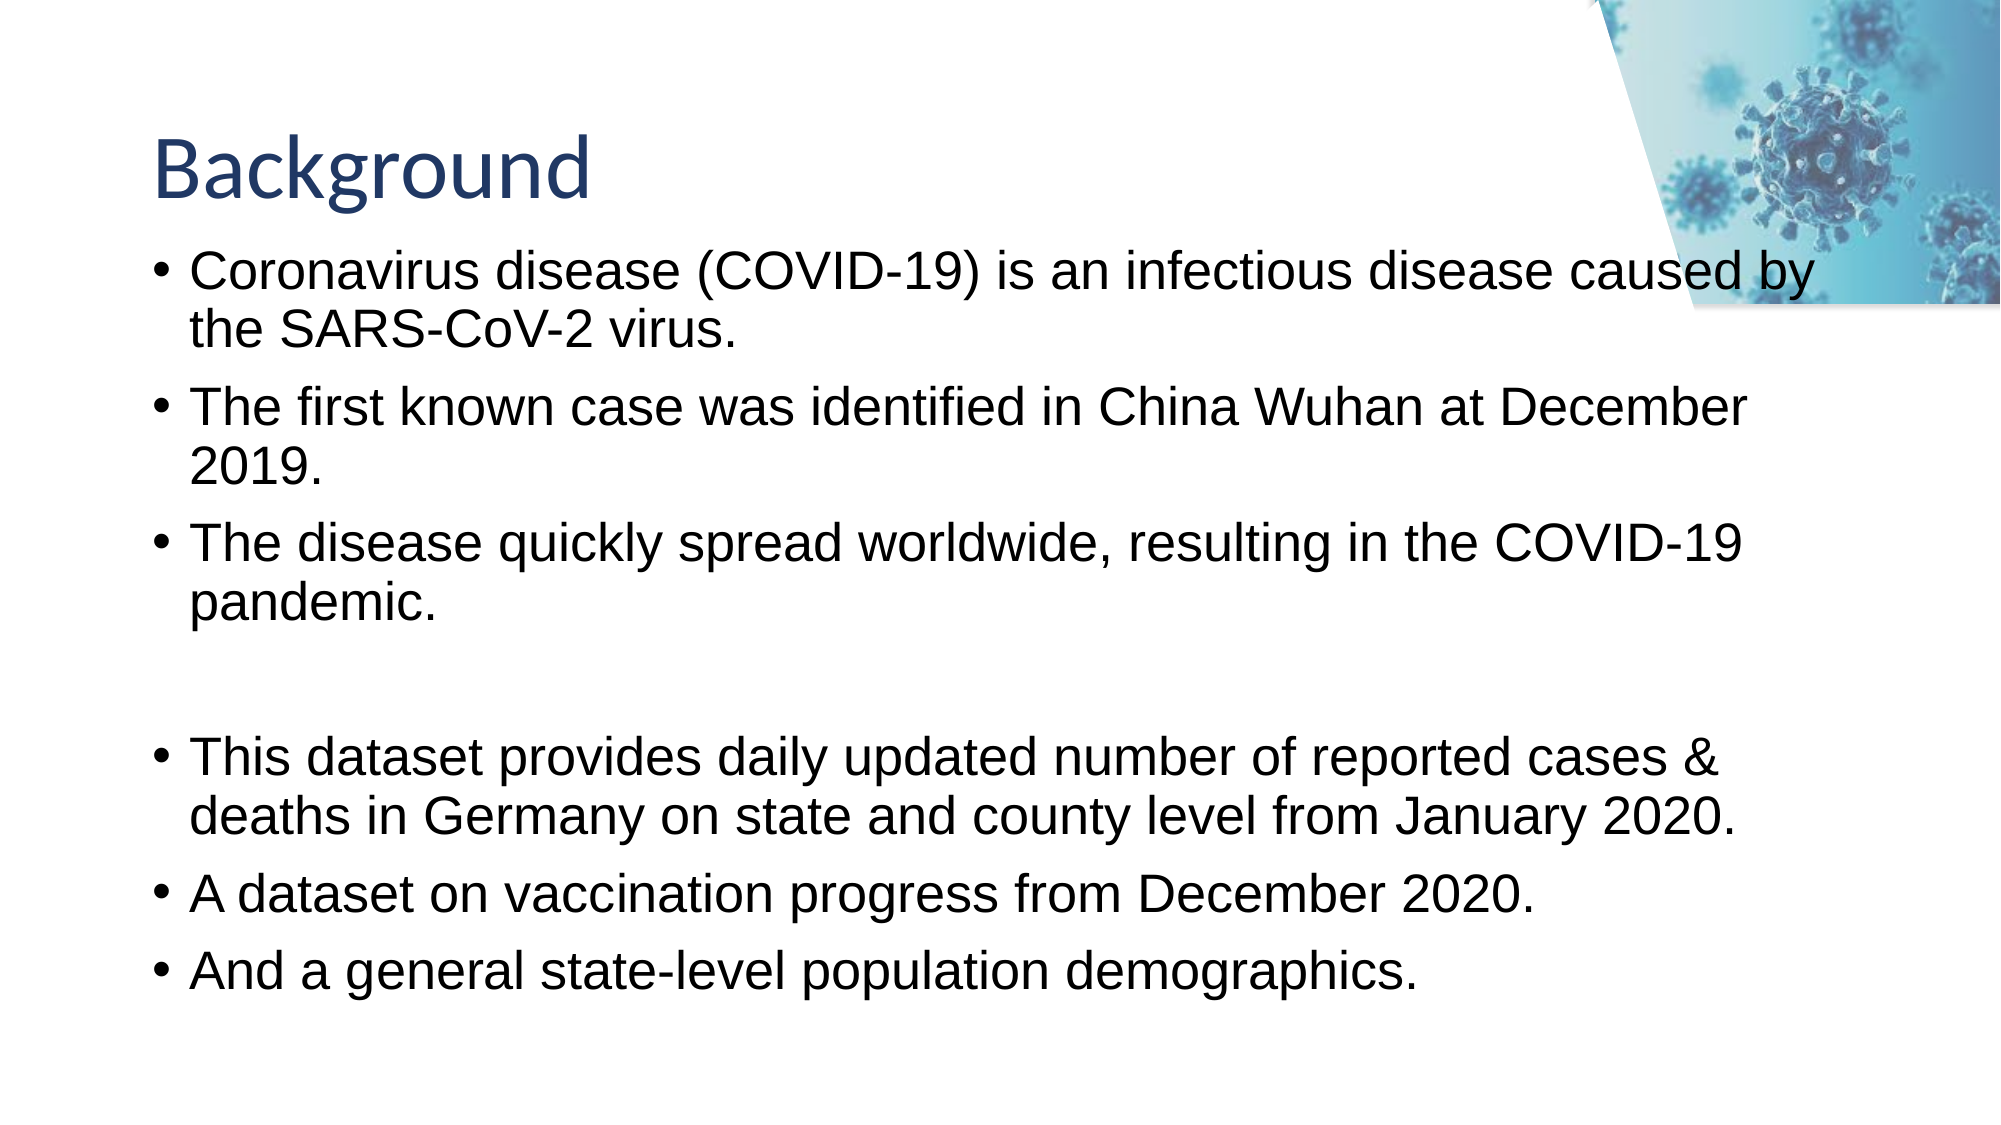

# Background
Coronavirus disease (COVID-19) is an infectious disease caused by the SARS-CoV-2 virus.
The first known case was identified in China Wuhan at December 2019.
The disease quickly spread worldwide, resulting in the COVID-19 pandemic.

This dataset provides daily updated number of reported cases & deaths in Germany on state and county level from January 2020.
A dataset on vaccination progress from December 2020.
And a general state-level population demographics.